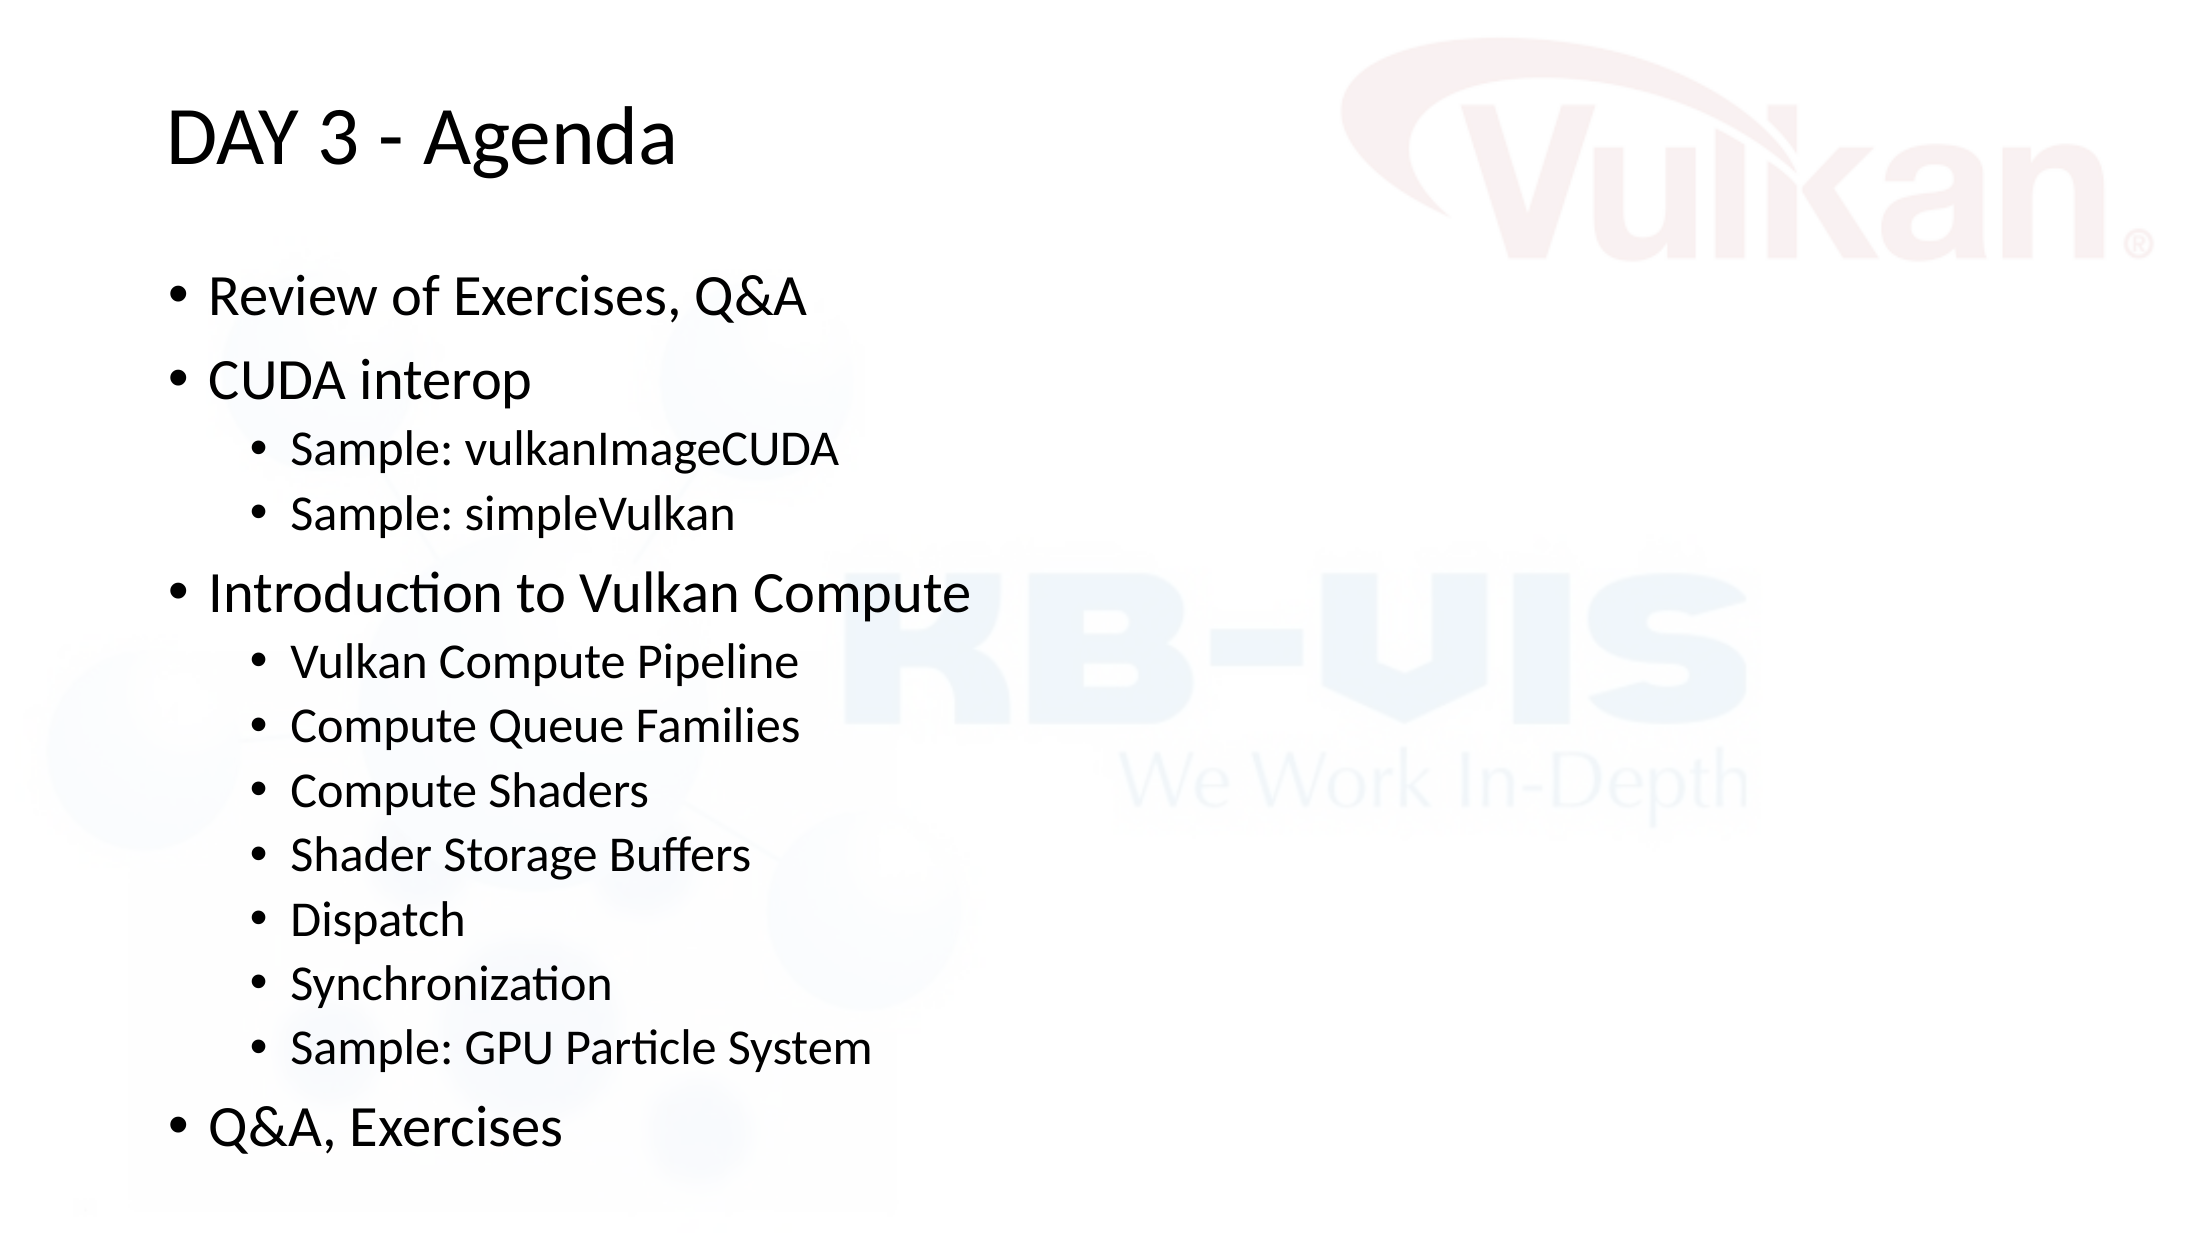

# DAY 3 - Agenda
Review of Exercises, Q&A
CUDA interop
Sample: vulkanImageCUDA
Sample: simpleVulkan
Introduction to Vulkan Compute
Vulkan Compute Pipeline
Compute Queue Families
Compute Shaders
Shader Storage Buffers
Dispatch
Synchronization
Sample: GPU Particle System
Q&A, Exercises